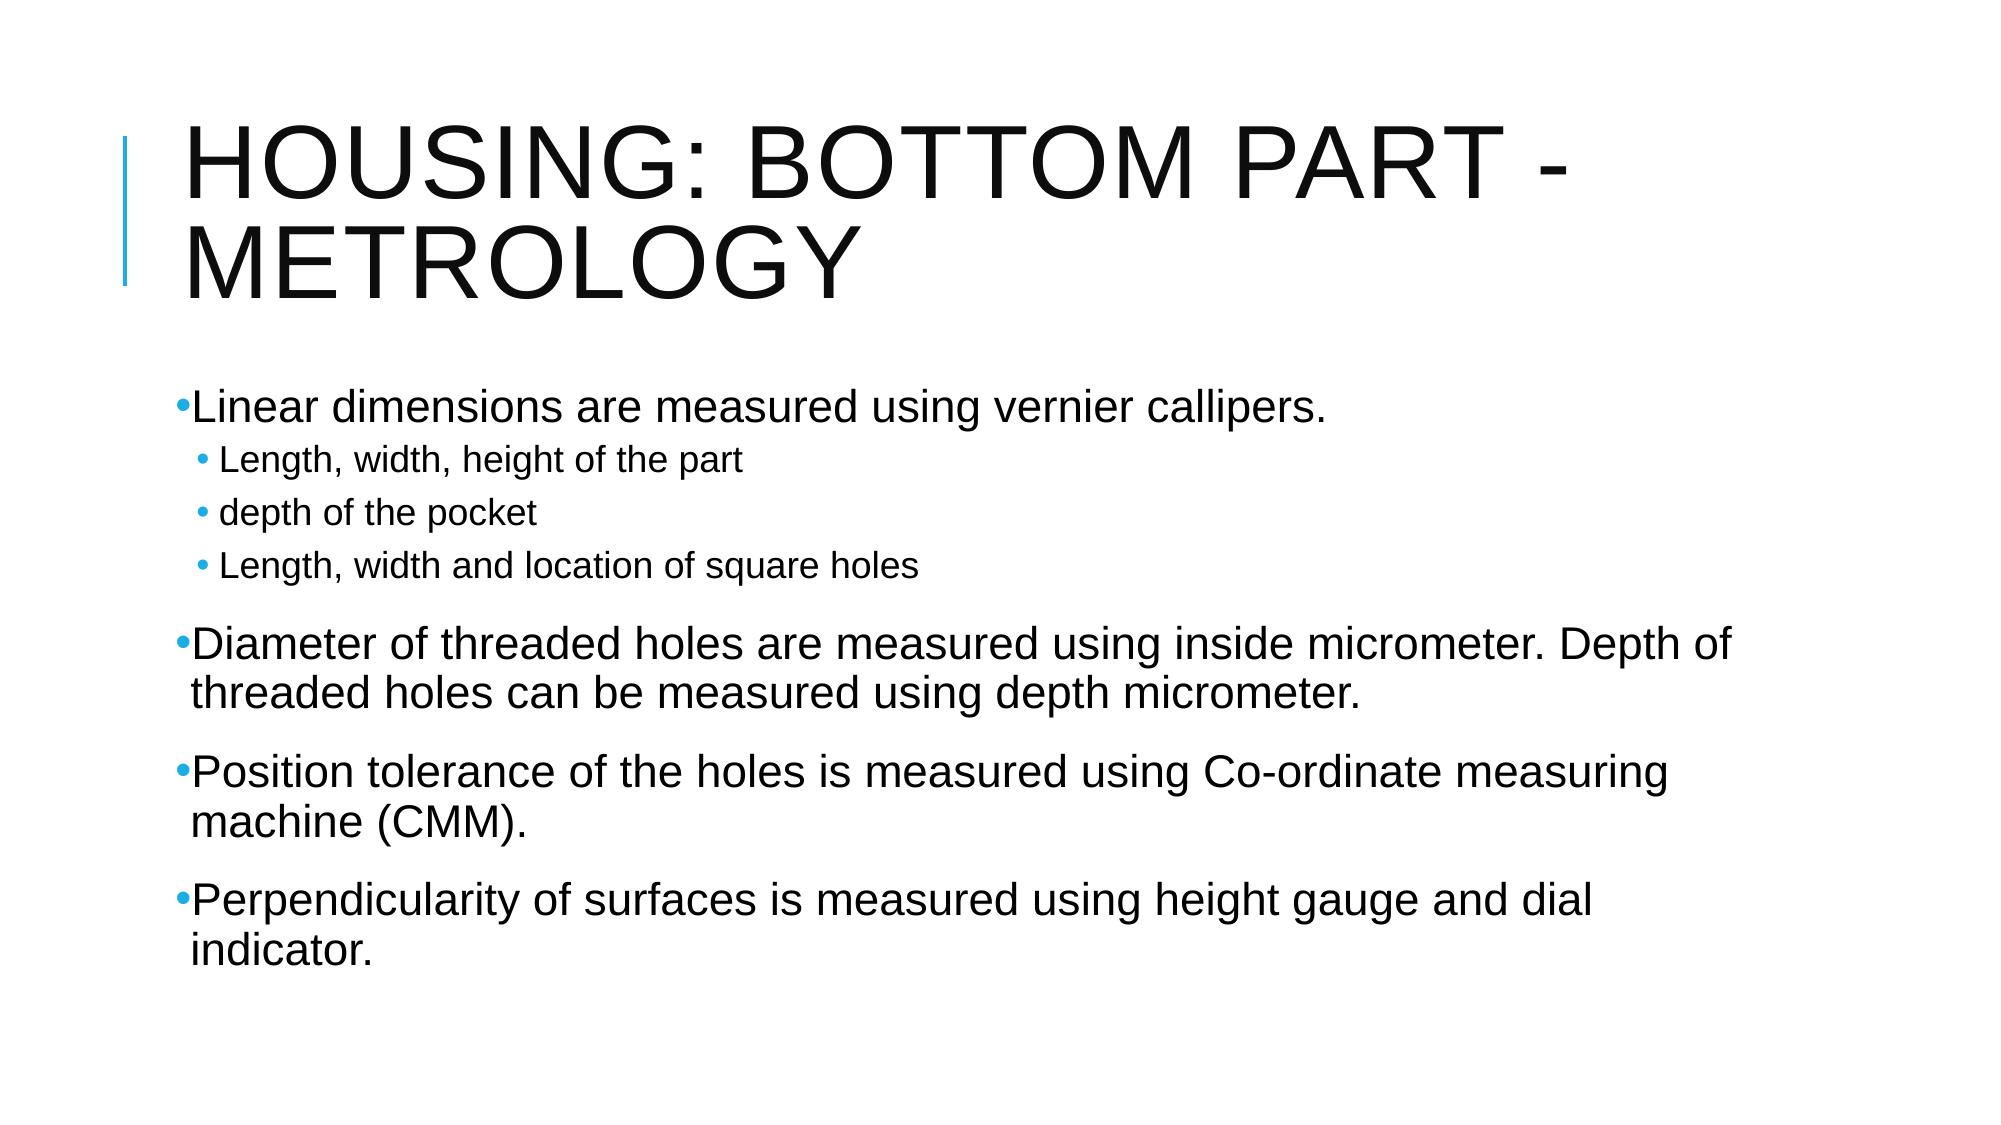

# Housing: bottom part - metrology
Linear dimensions are measured using vernier callipers.
Length, width, height of the part
depth of the pocket
Length, width and location of square holes
Diameter of threaded holes are measured using inside micrometer. Depth of threaded holes can be measured using depth micrometer.
Position tolerance of the holes is measured using Co-ordinate measuring machine (CMM).
Perpendicularity of surfaces is measured using height gauge and dial indicator.